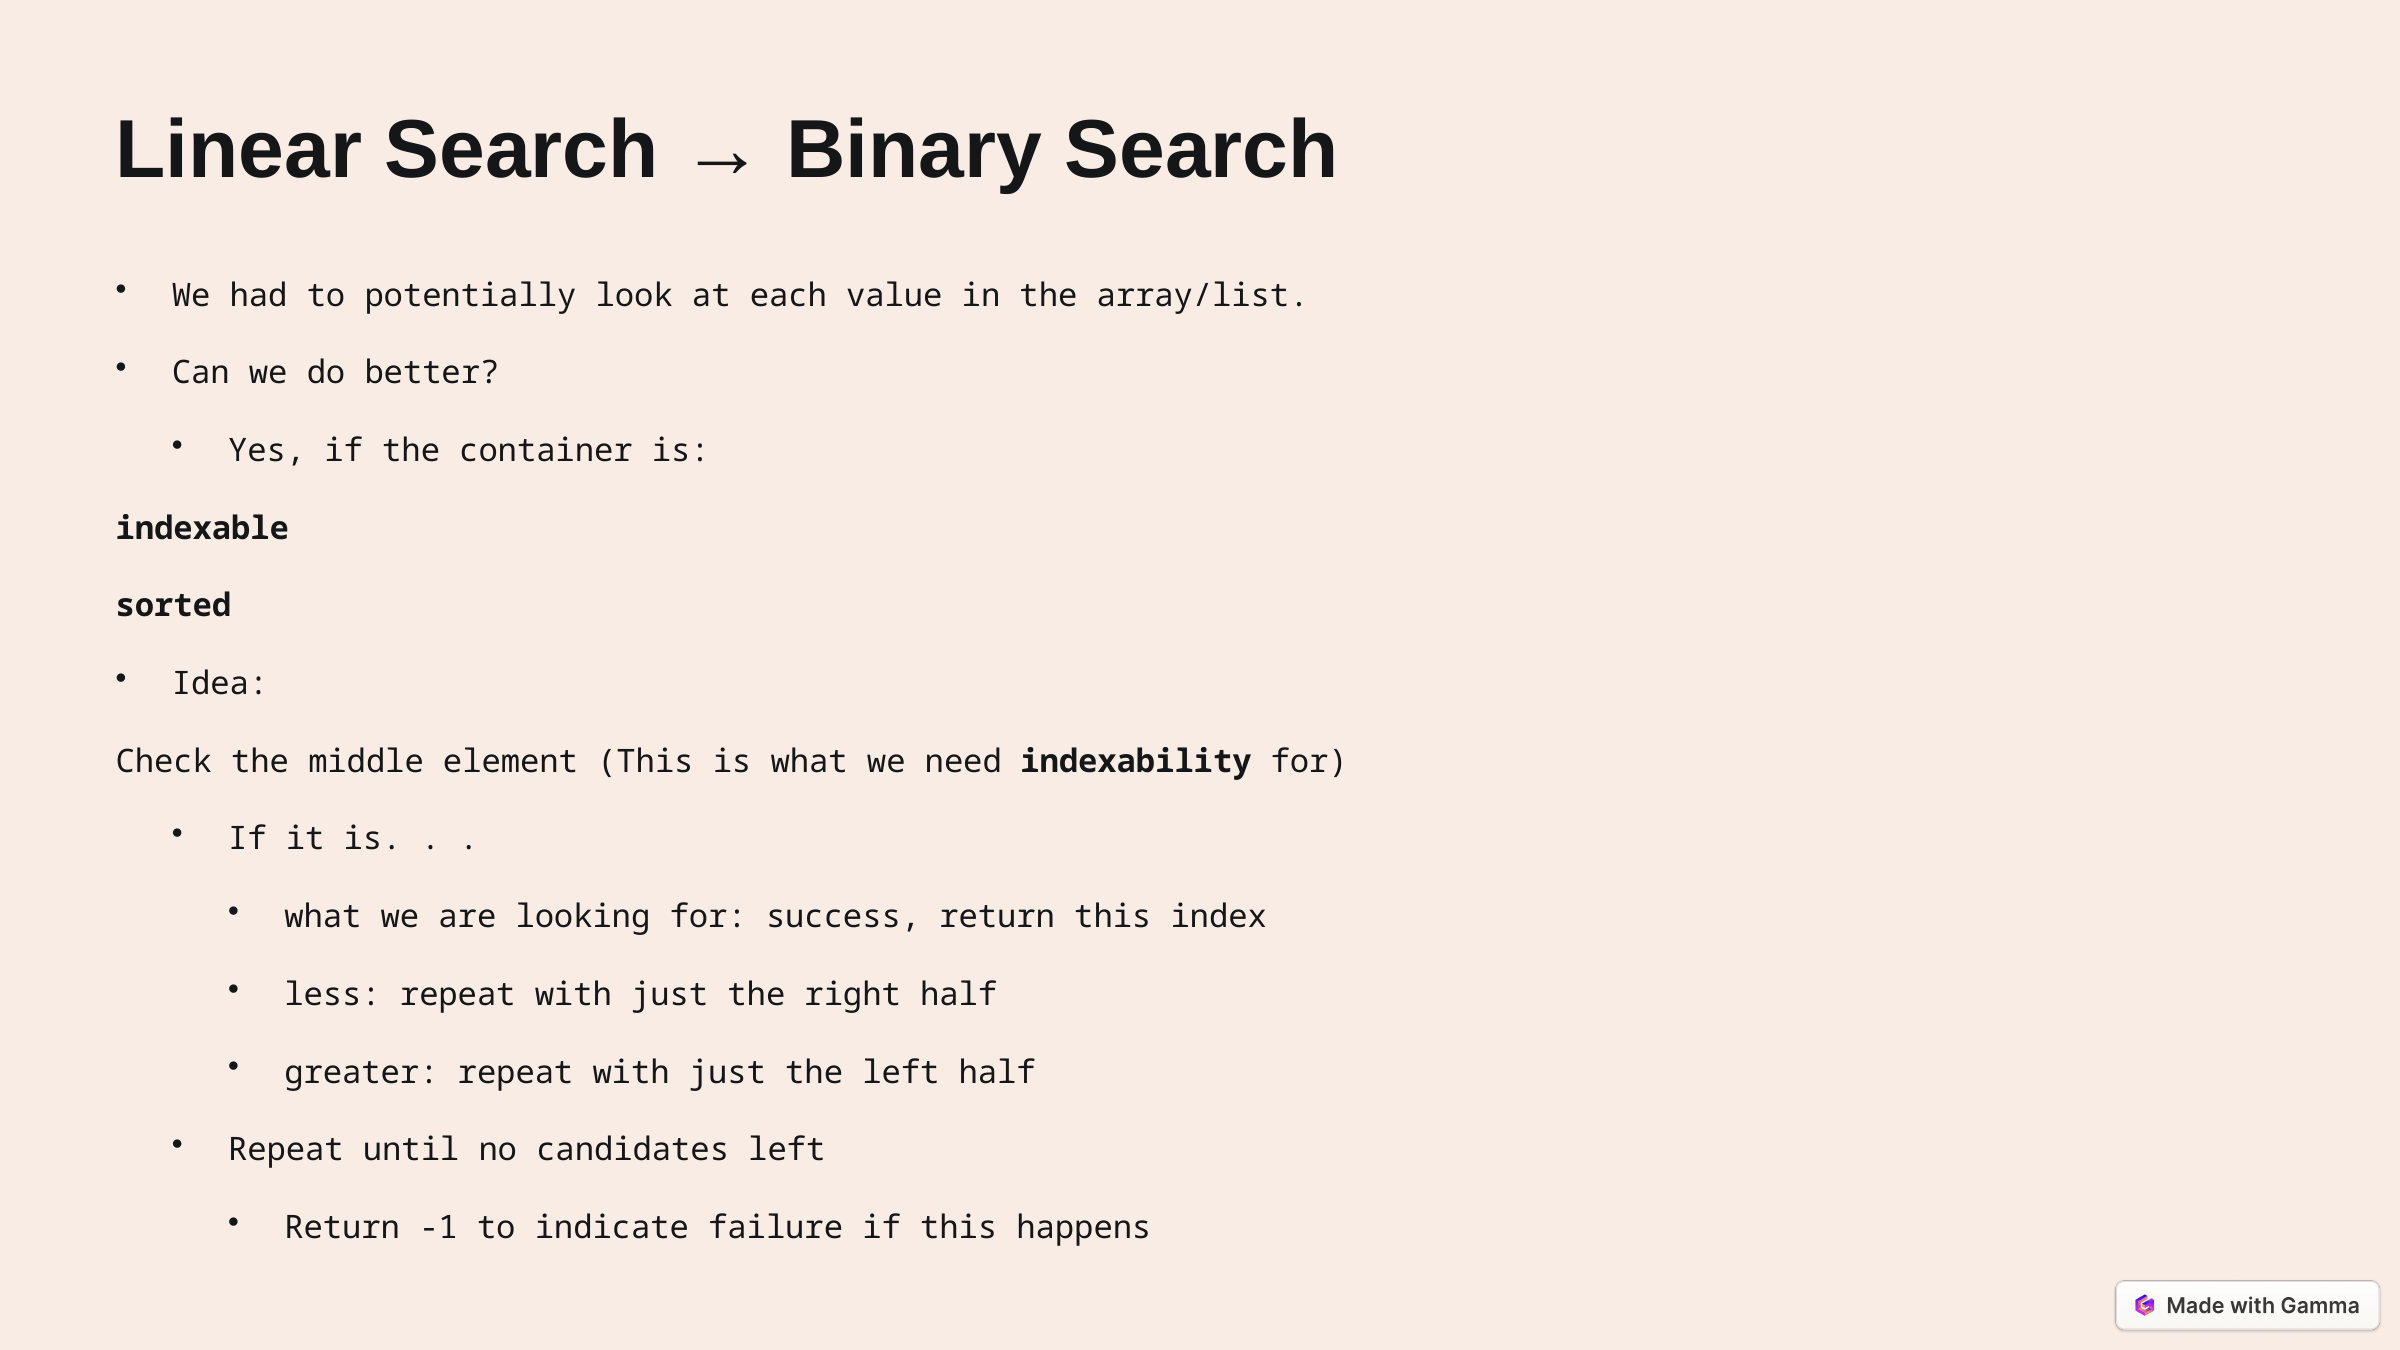

Linear Search → Binary Search
We had to potentially look at each value in the array/list.
Can we do better?
Yes, if the container is:
indexable
sorted
Idea:
Check the middle element (This is what we need indexability for)
If it is. . .
what we are looking for: success, return this index
less: repeat with just the right half
greater: repeat with just the left half
Repeat until no candidates left
Return -1 to indicate failure if this happens